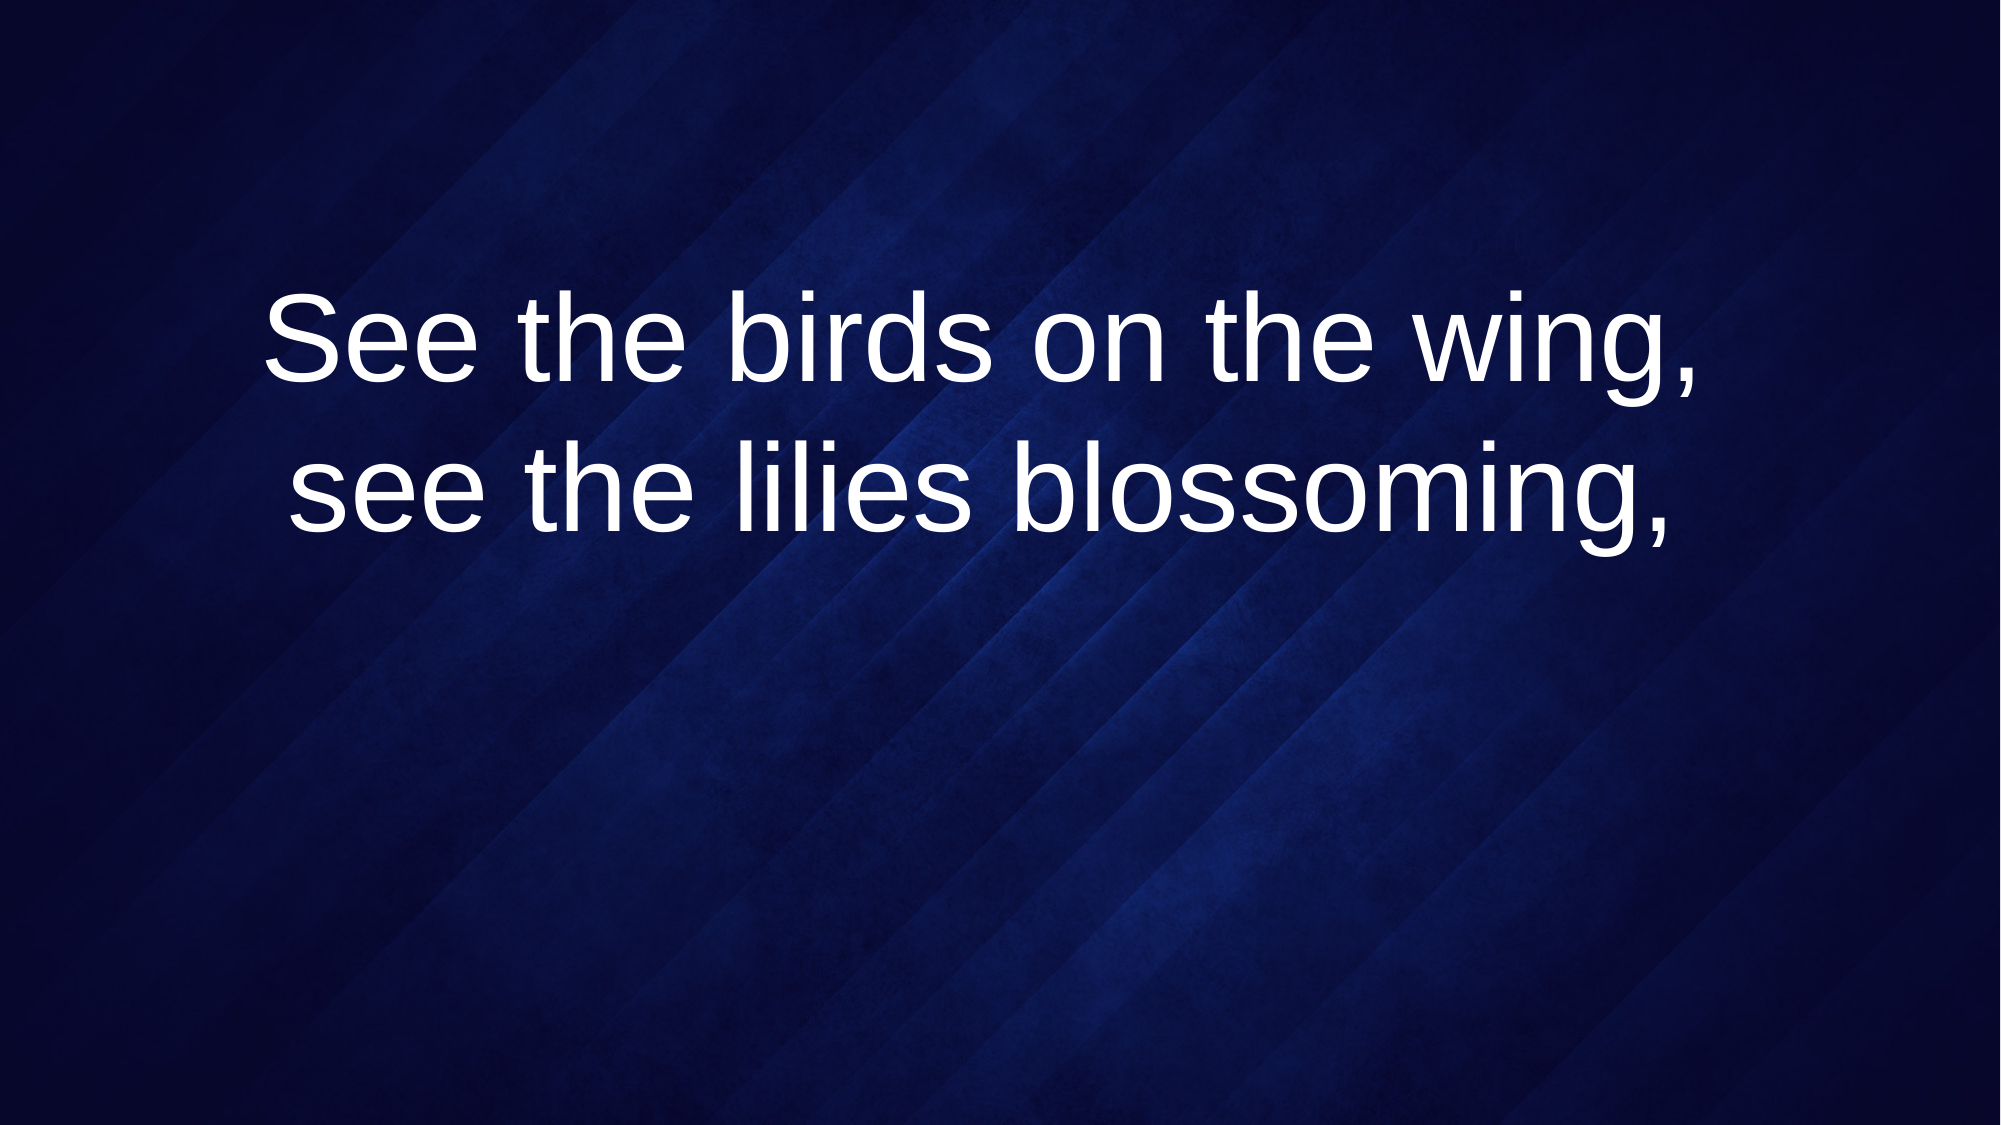

# See the birds on the wing, see the lilies blossoming,